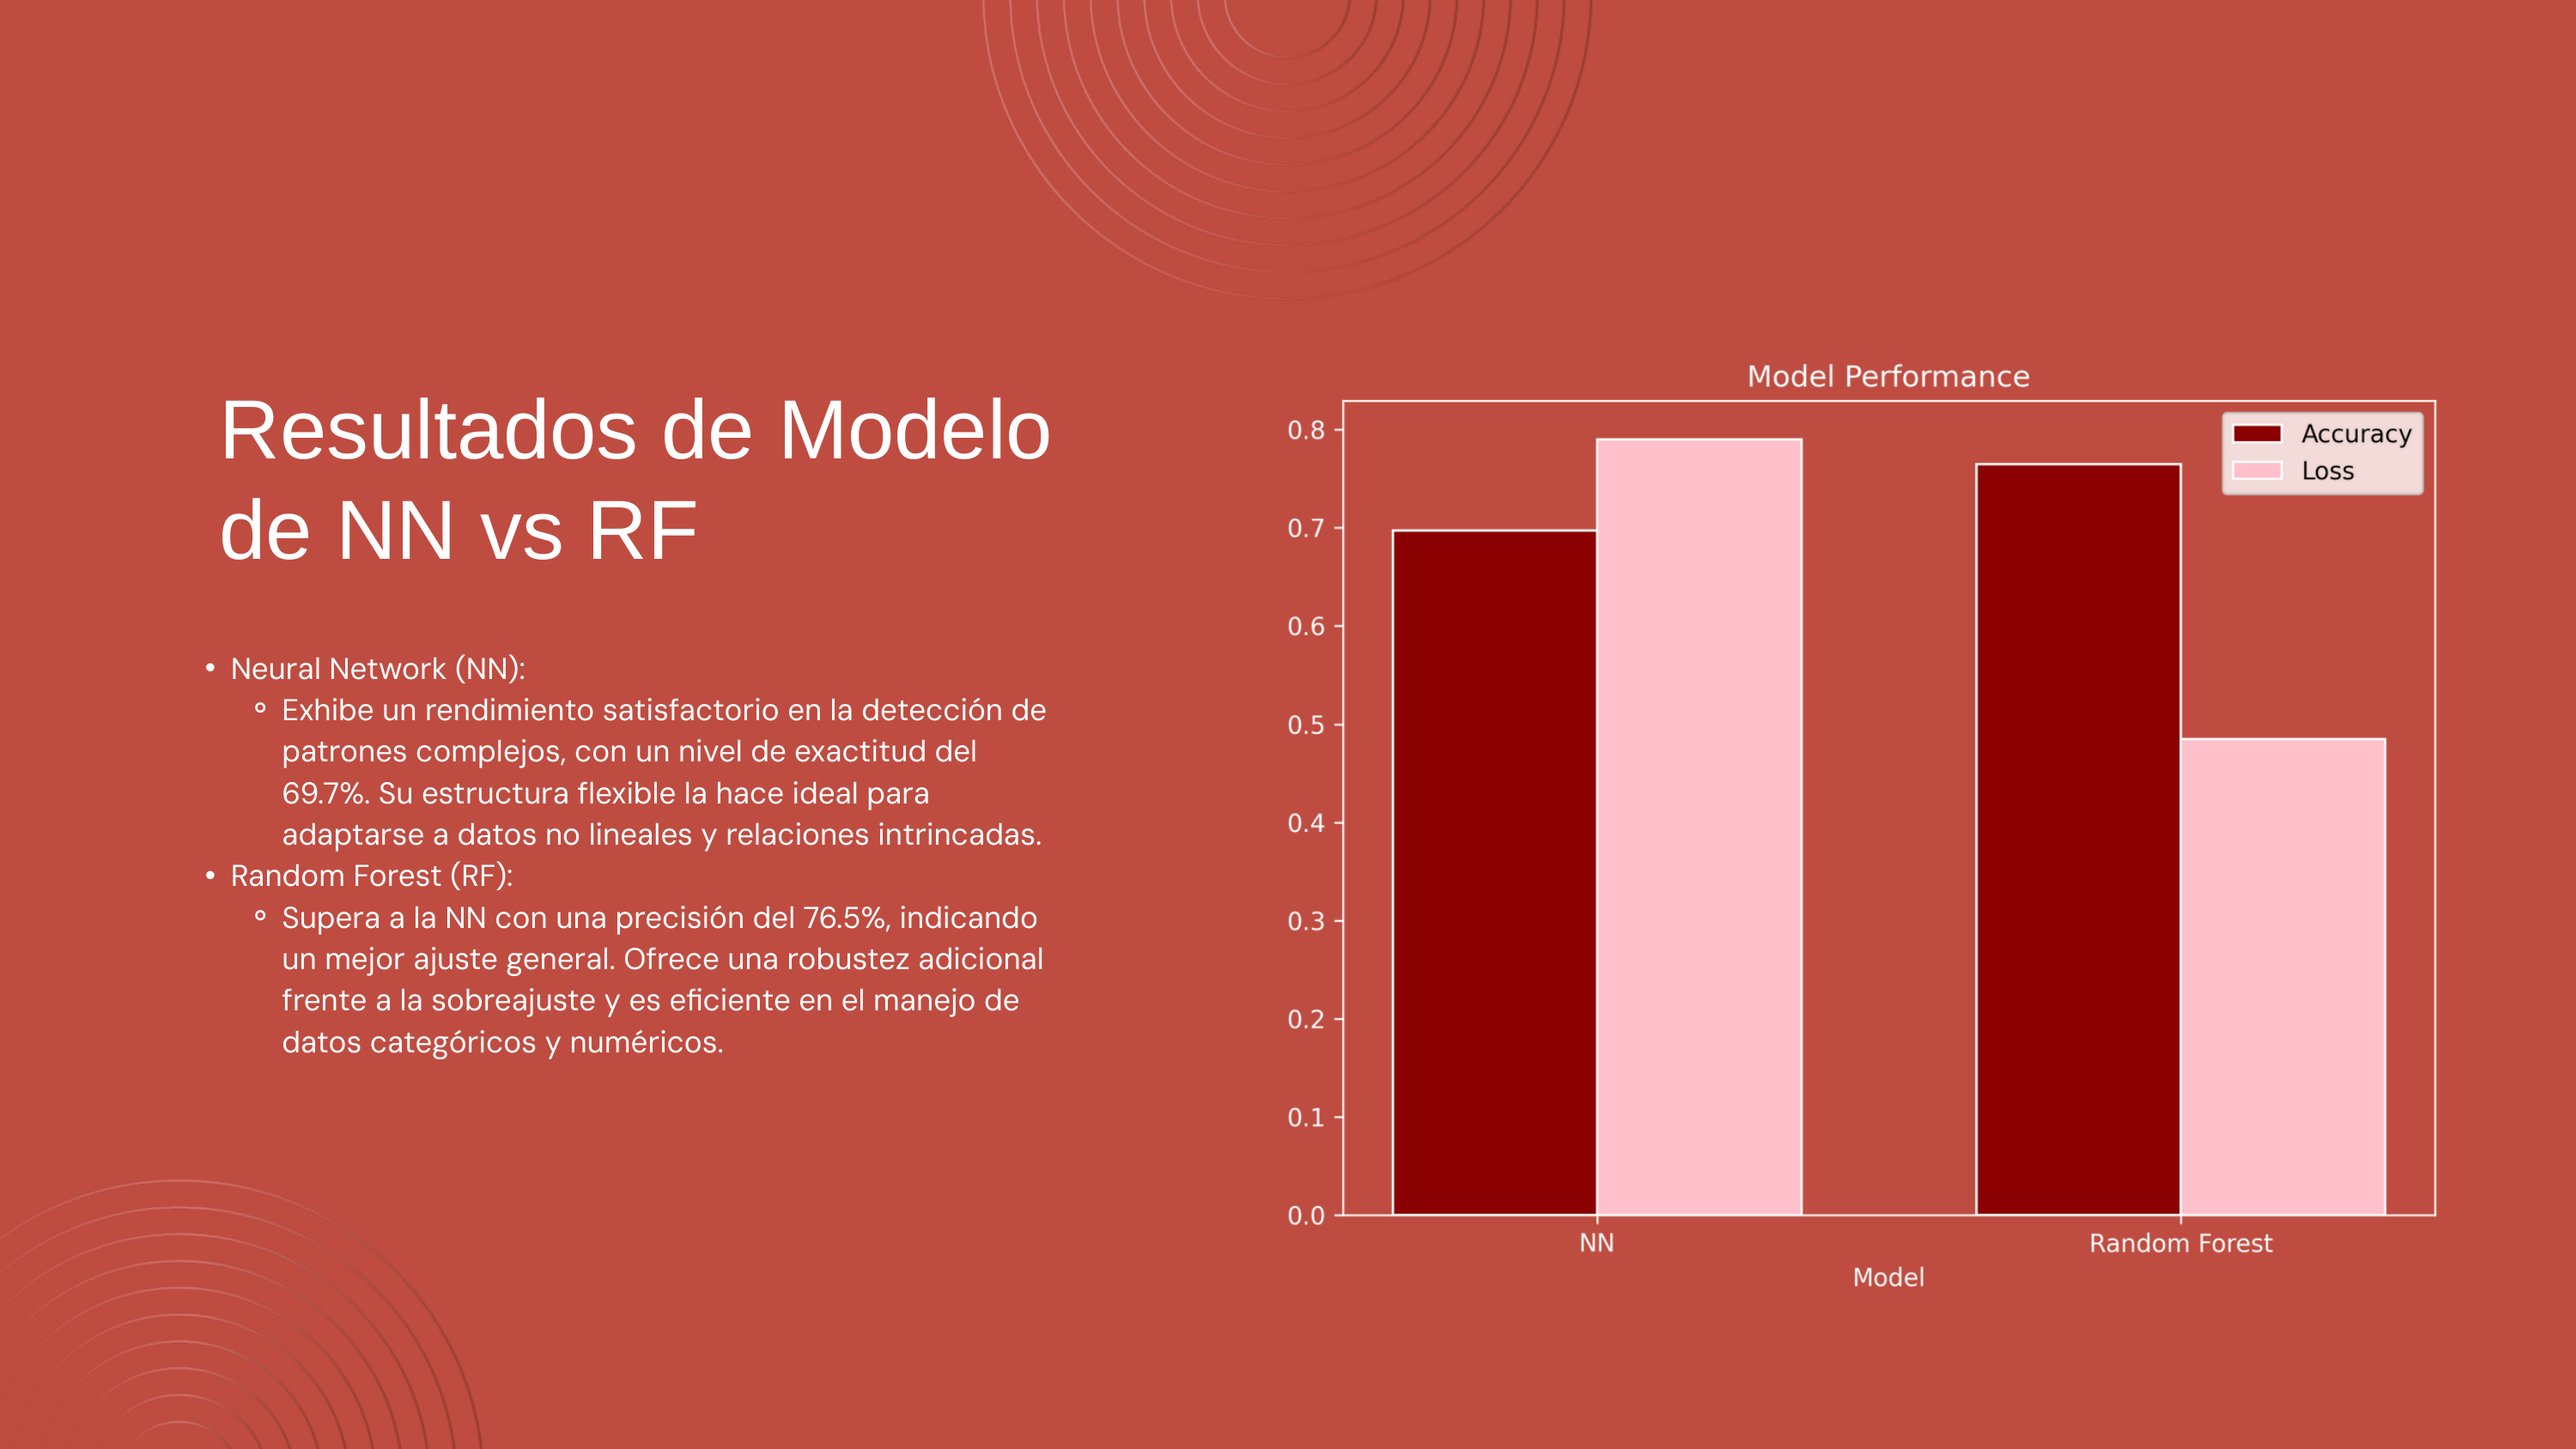

Resultados de Modelo de NN vs RF
Neural Network (NN):
Exhibe un rendimiento satisfactorio en la detección de patrones complejos, con un nivel de exactitud del 69.7%. Su estructura flexible la hace ideal para adaptarse a datos no lineales y relaciones intrincadas.
Random Forest (RF):
Supera a la NN con una precisión del 76.5%, indicando un mejor ajuste general. Ofrece una robustez adicional frente a la sobreajuste y es eficiente en el manejo de datos categóricos y numéricos.